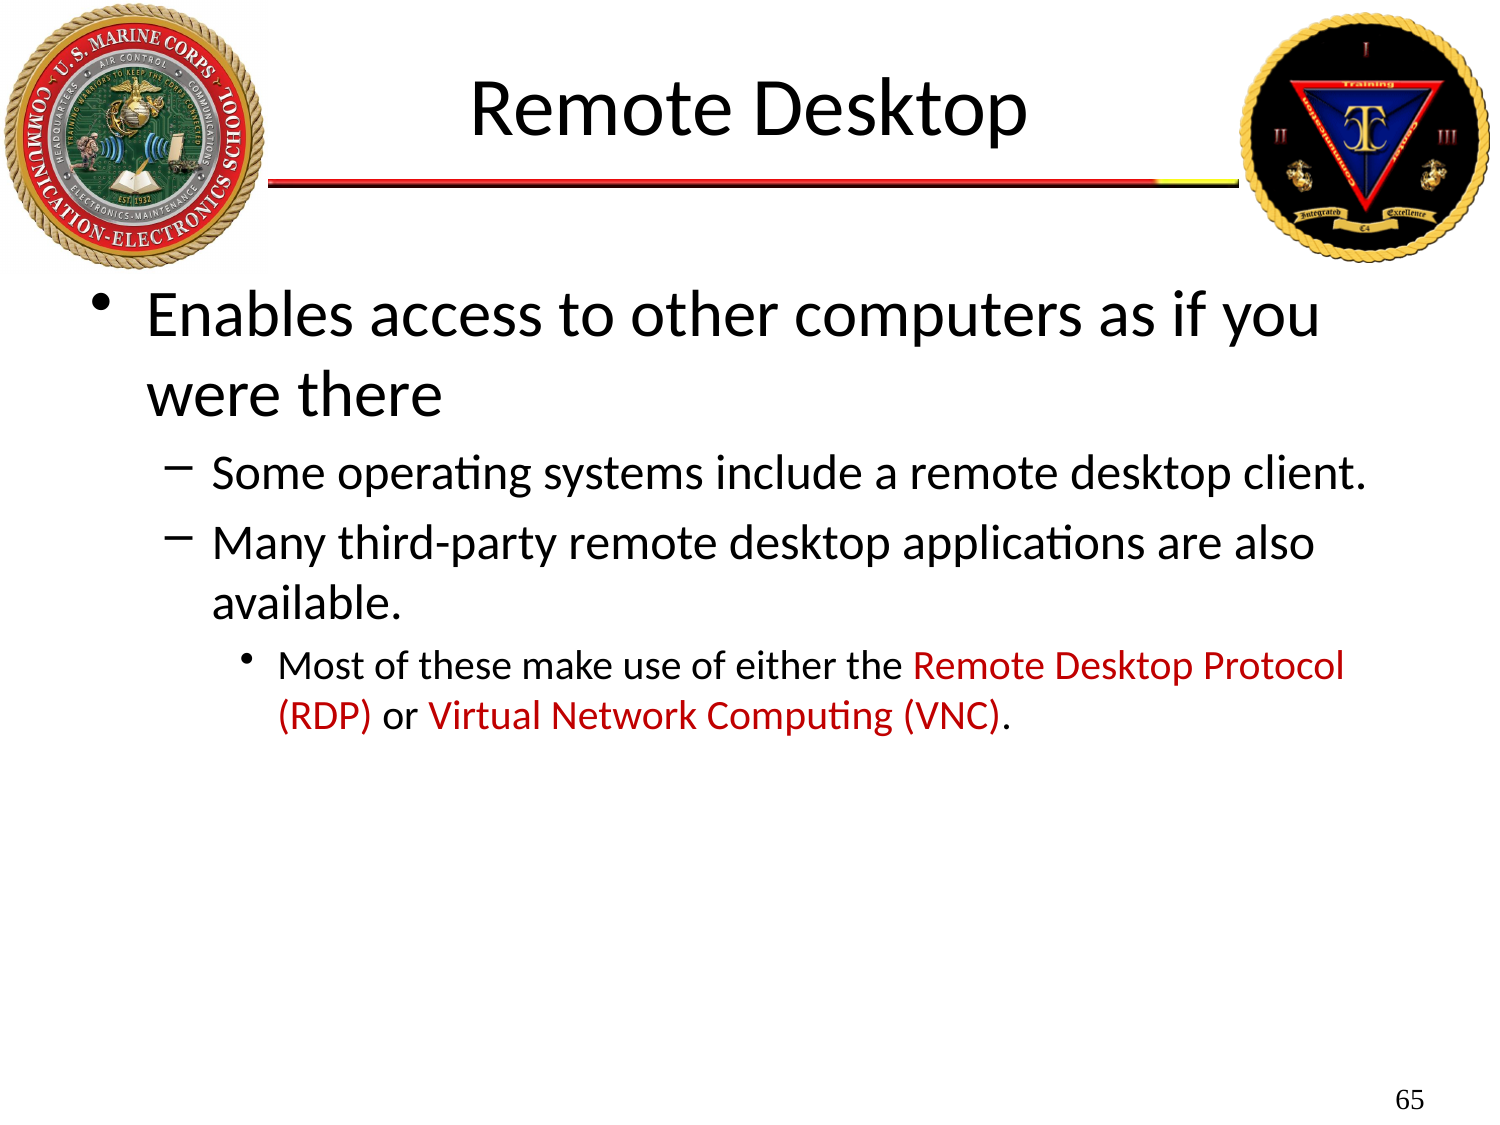

# Remote Desktop
Enables access to other computers as if you were there
Some operating systems include a remote desktop client.
Many third-party remote desktop applications are also available.
Most of these make use of either the Remote Desktop Protocol (RDP) or Virtual Network Computing (VNC).